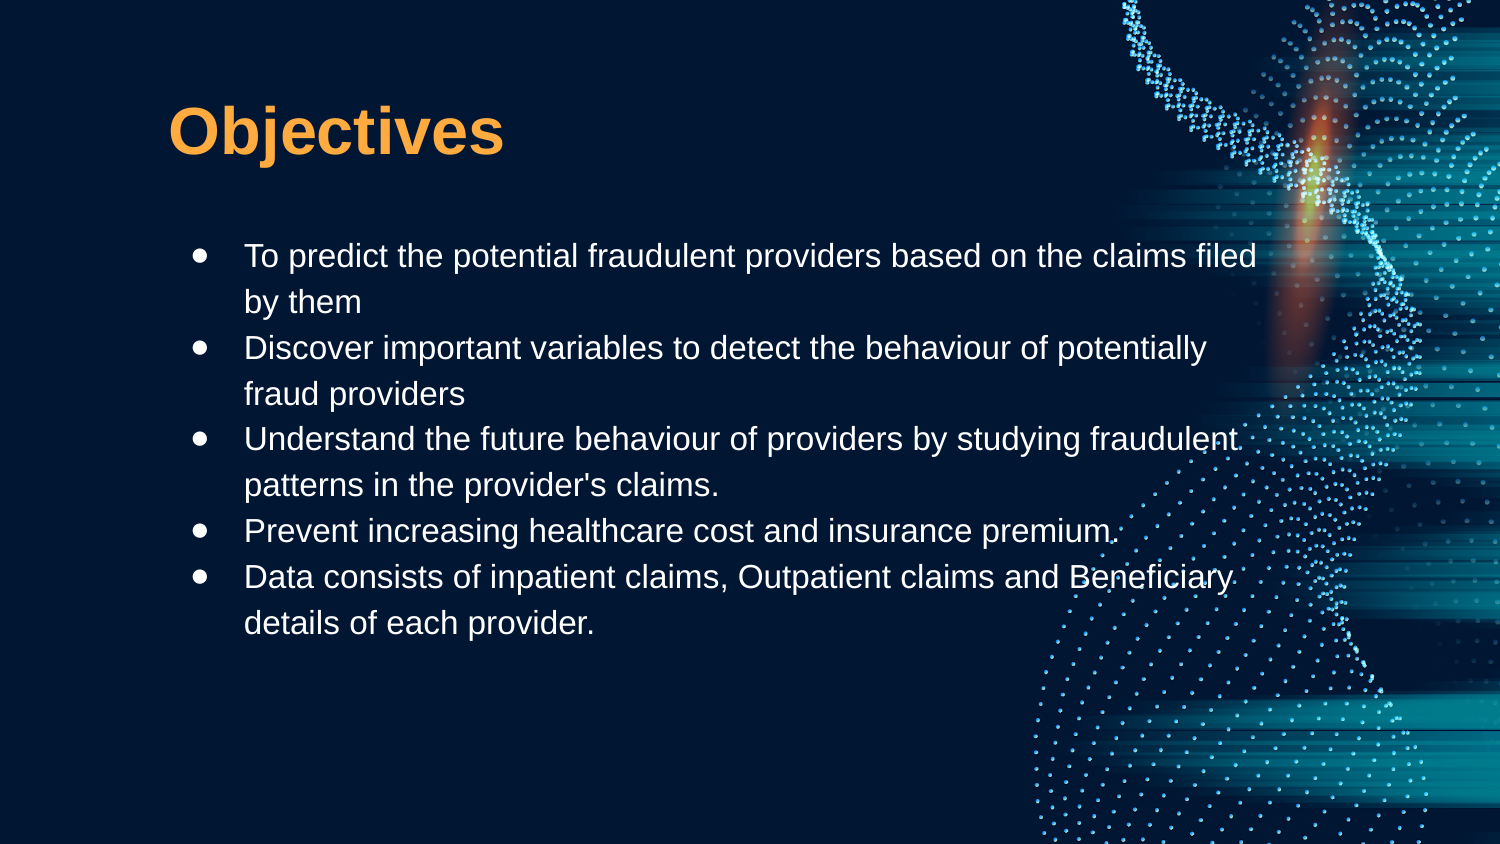

# Objectives

To predict the potential fraudulent providers based on the claims filed by them
Discover important variables to detect the behaviour of potentially fraud providers
Understand the future behaviour of providers by studying fraudulent patterns in the provider's claims.
Prevent increasing healthcare cost and insurance premium.
Data consists of inpatient claims, Outpatient claims and Beneficiary details of each provider.